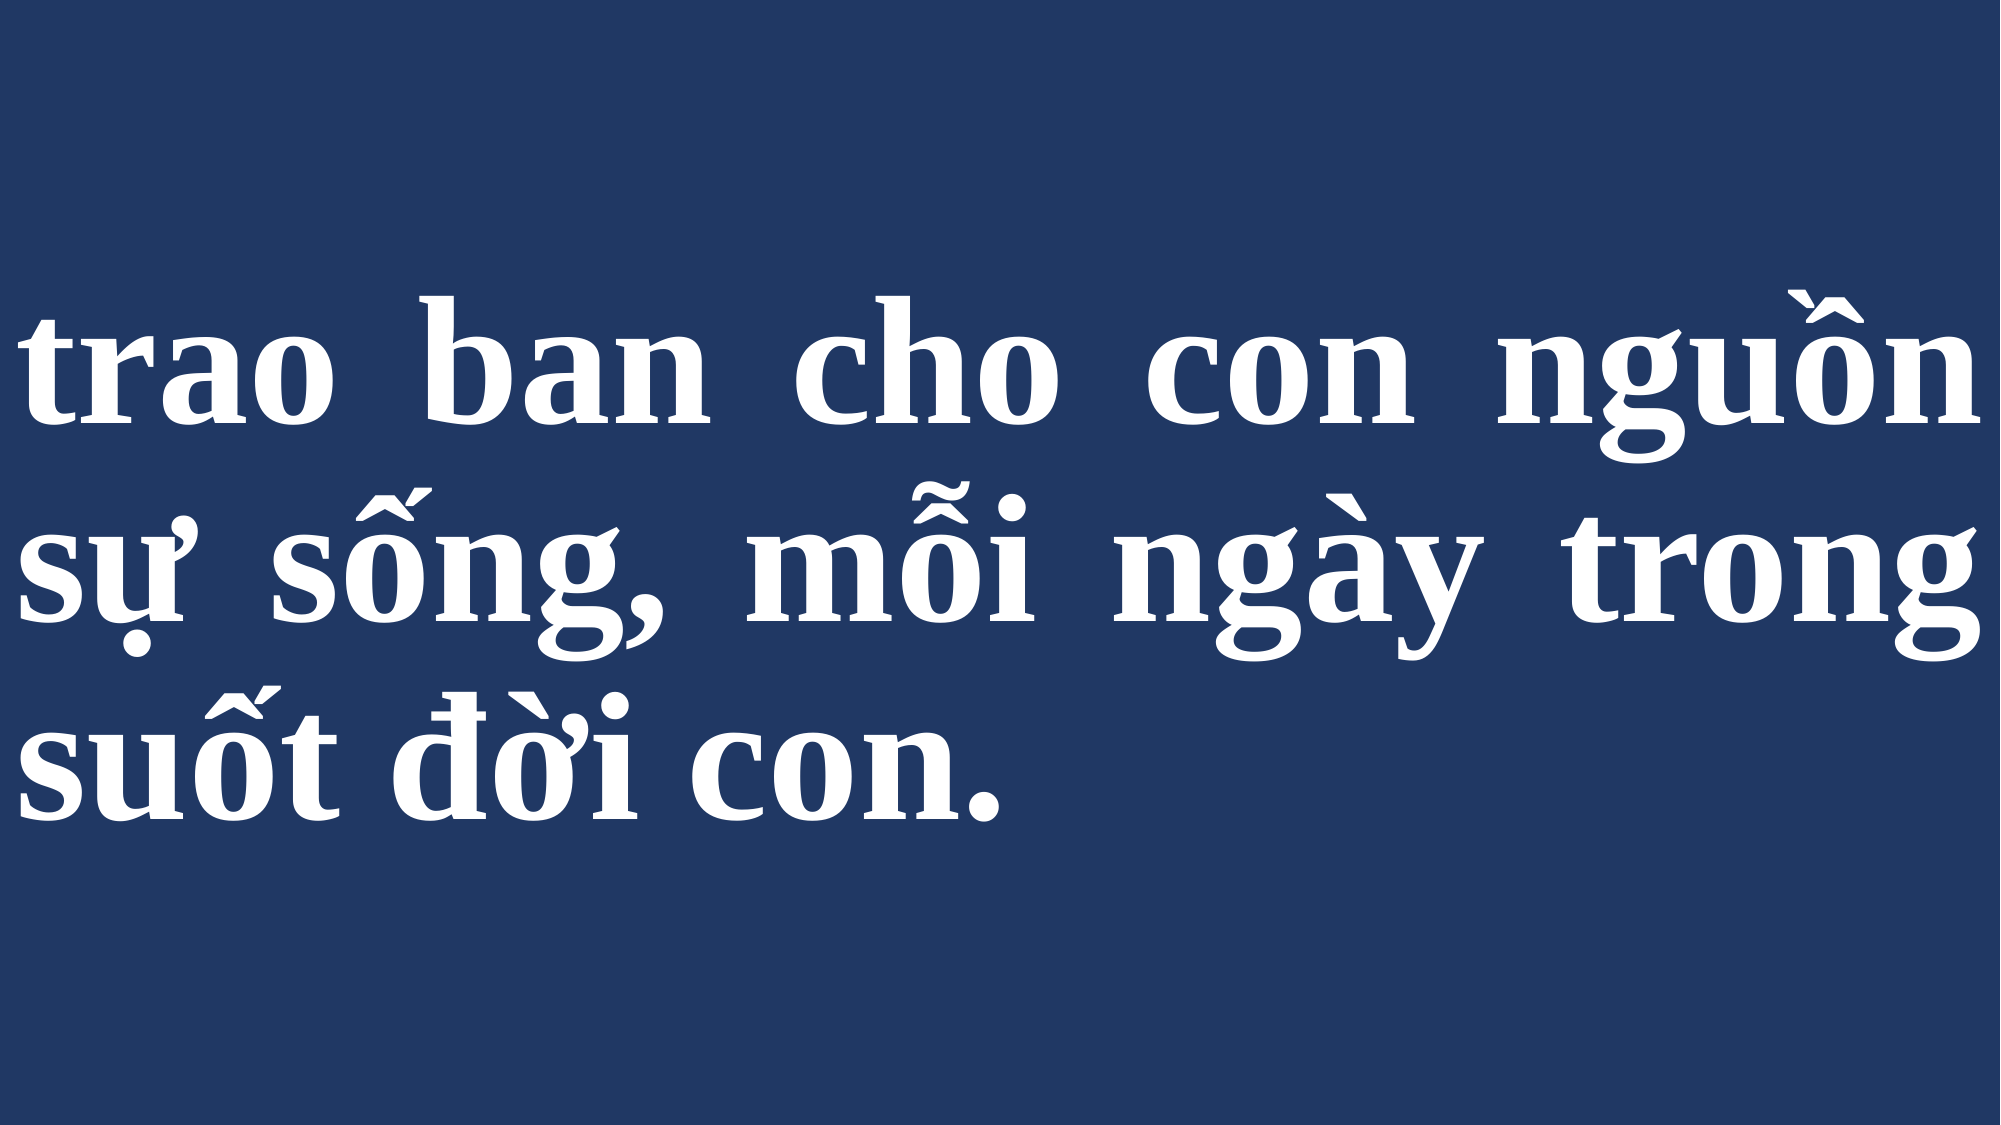

# trao ban cho con nguồn sự sống, mỗi ngày trong suốt đời con.